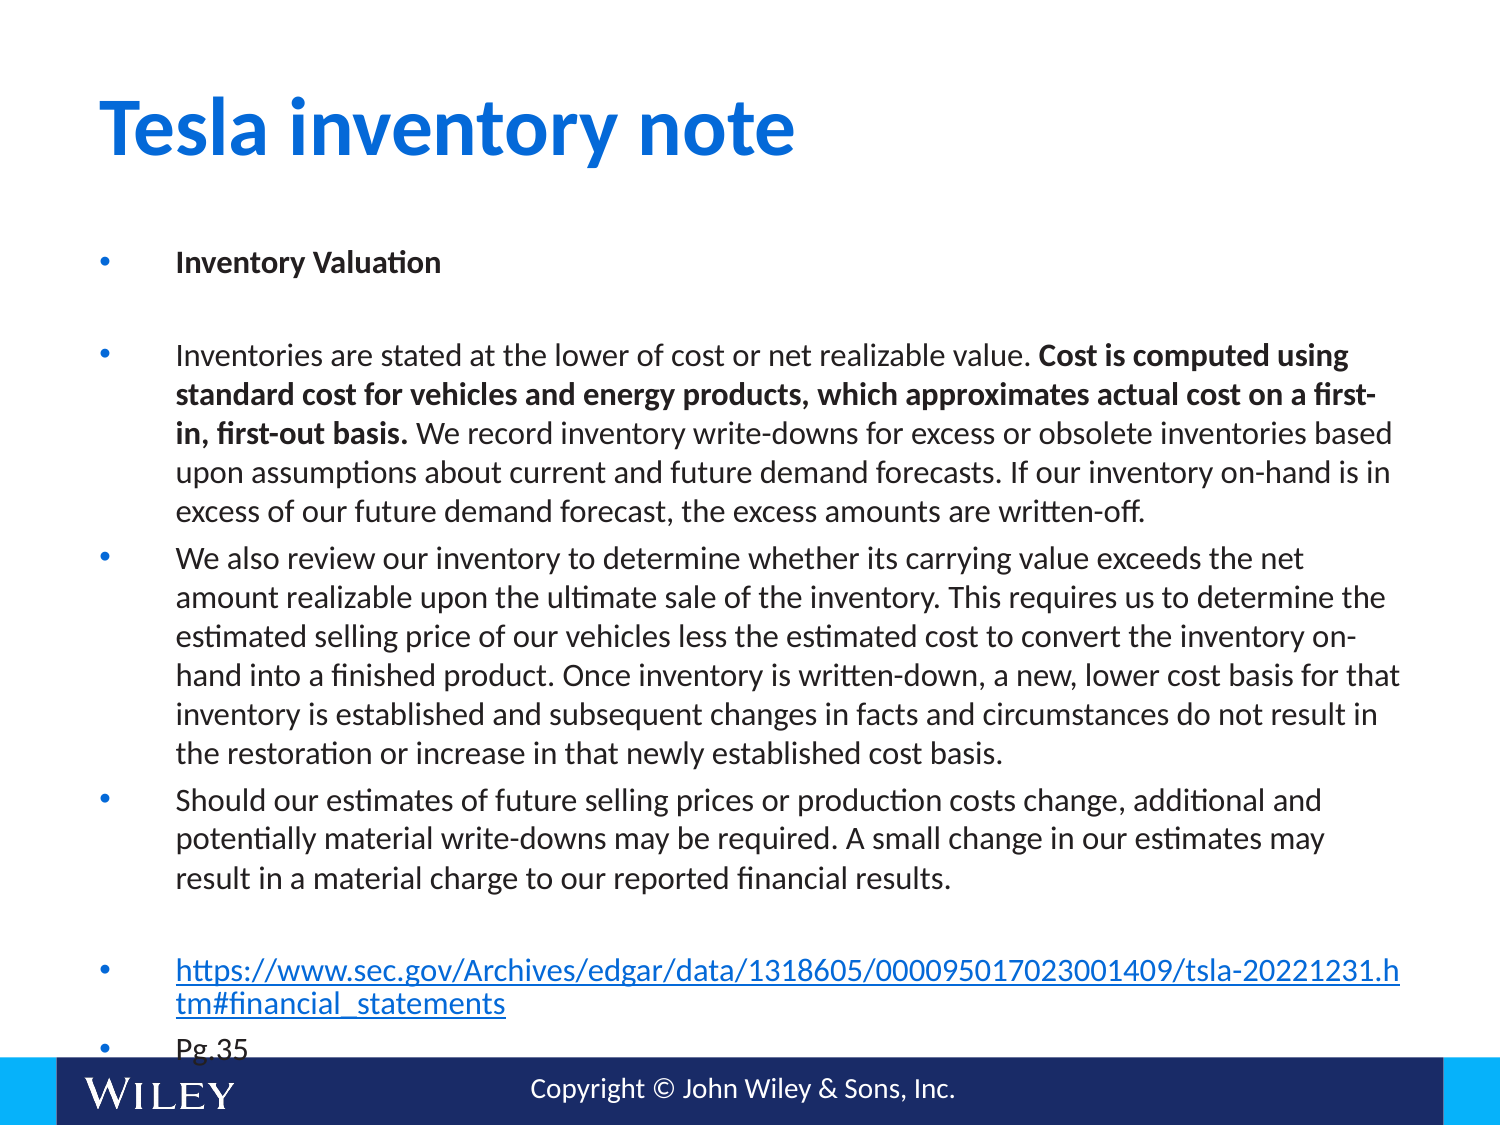

# Tesla inventory note
Inventory Valuation

Inventories are stated at the lower of cost or net realizable value. Cost is computed using standard cost for vehicles and energy products, which approximates actual cost on a first-in, first-out basis. We record inventory write-downs for excess or obsolete inventories based upon assumptions about current and future demand forecasts. If our inventory on-hand is in excess of our future demand forecast, the excess amounts are written-off.
We also review our inventory to determine whether its carrying value exceeds the net amount realizable upon the ultimate sale of the inventory. This requires us to determine the estimated selling price of our vehicles less the estimated cost to convert the inventory on-hand into a finished product. Once inventory is written-down, a new, lower cost basis for that inventory is established and subsequent changes in facts and circumstances do not result in the restoration or increase in that newly established cost basis.
Should our estimates of future selling prices or production costs change, additional and potentially material write-downs may be required. A small change in our estimates may result in a material charge to our reported financial results.

https://www.sec.gov/Archives/edgar/data/1318605/000095017023001409/tsla-20221231.htm#financial_statements
Pg.35